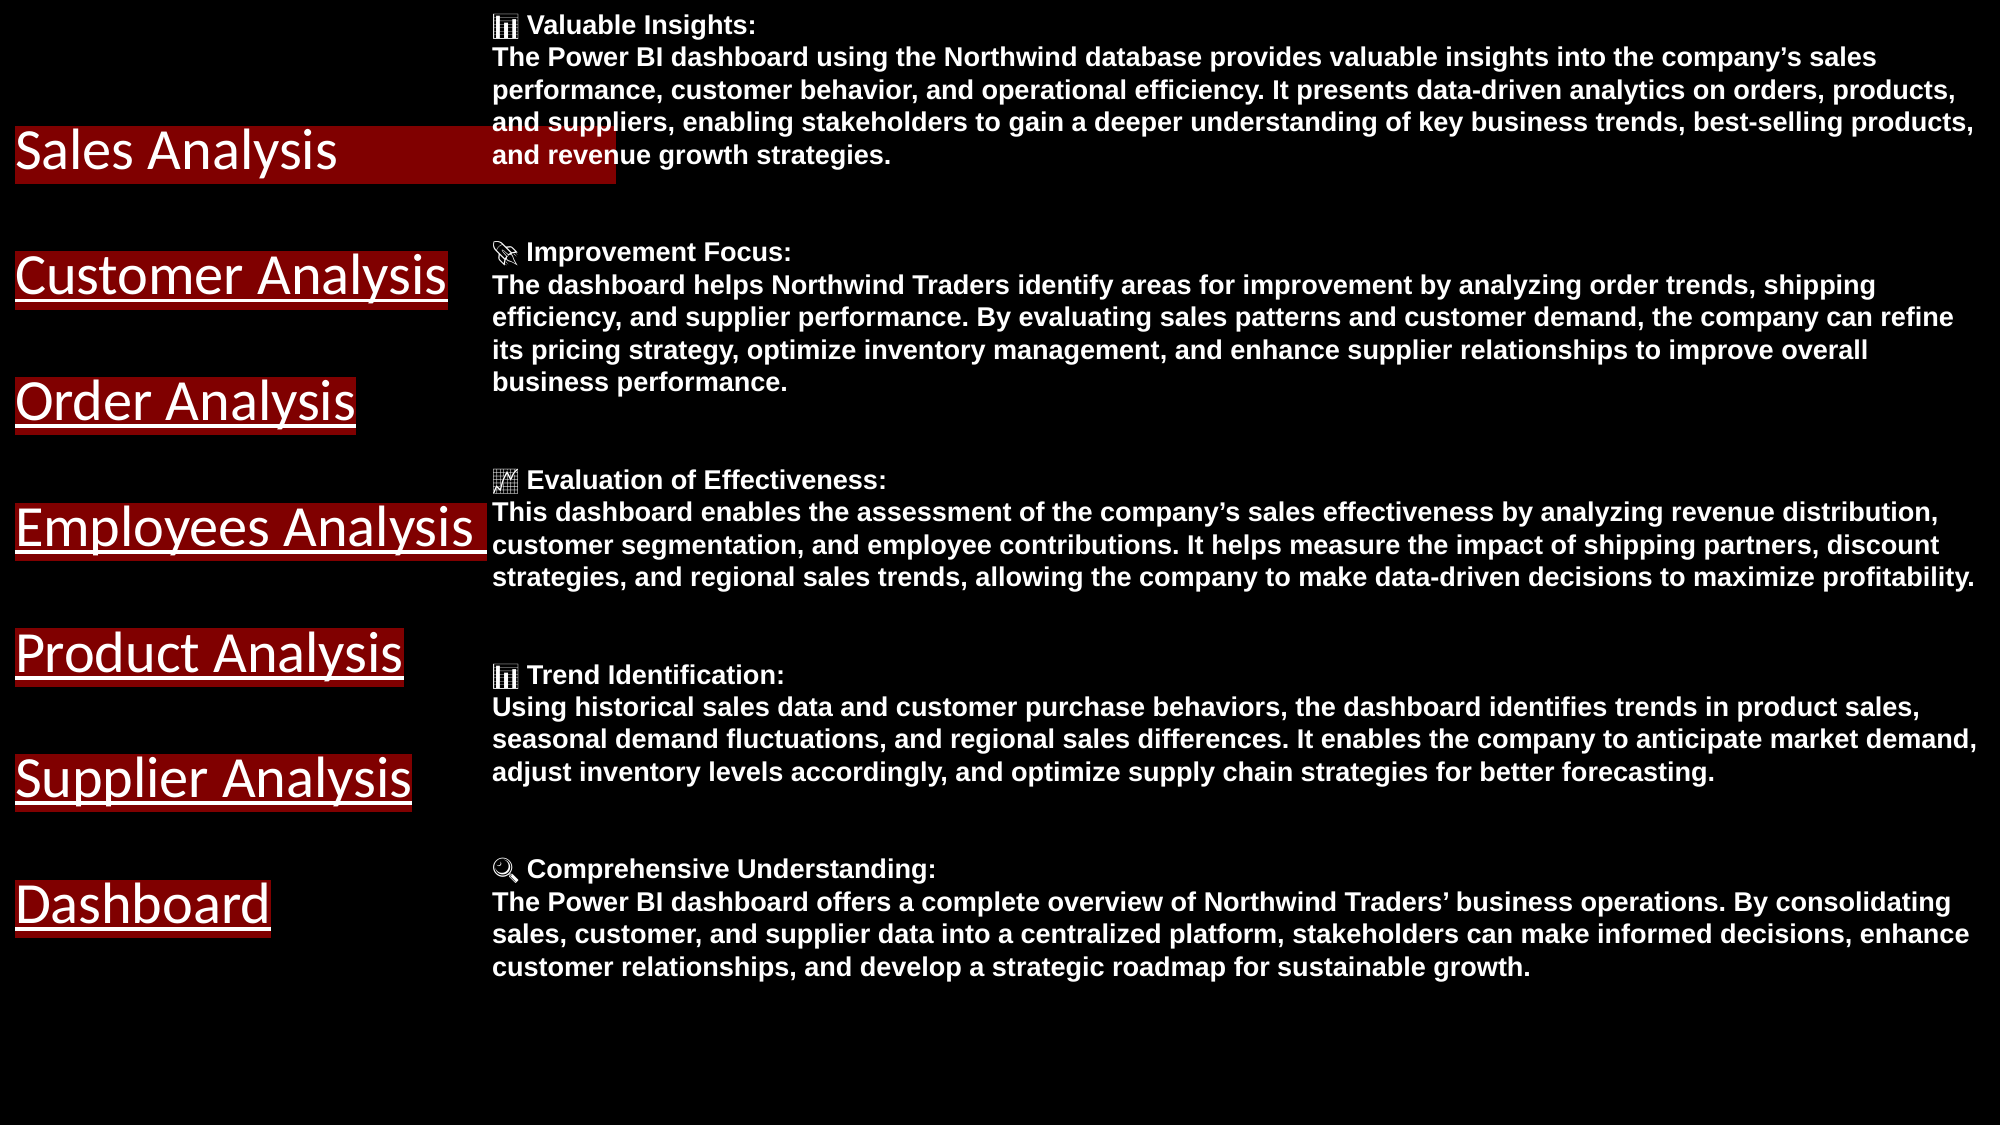

📊 Valuable Insights:
The Power BI dashboard using the Northwind database provides valuable insights into the company’s sales performance, customer behavior, and operational efficiency. It presents data-driven analytics on orders, products, and suppliers, enabling stakeholders to gain a deeper understanding of key business trends, best-selling products, and revenue growth strategies.

🚀 Improvement Focus:
The dashboard helps Northwind Traders identify areas for improvement by analyzing order trends, shipping efficiency, and supplier performance. By evaluating sales patterns and customer demand, the company can refine its pricing strategy, optimize inventory management, and enhance supplier relationships to improve overall business performance.

📈 Evaluation of Effectiveness:
This dashboard enables the assessment of the company’s sales effectiveness by analyzing revenue distribution, customer segmentation, and employee contributions. It helps measure the impact of shipping partners, discount strategies, and regional sales trends, allowing the company to make data-driven decisions to maximize profitability.

📊 Trend Identification:
Using historical sales data and customer purchase behaviors, the dashboard identifies trends in product sales, seasonal demand fluctuations, and regional sales differences. It enables the company to anticipate market demand, adjust inventory levels accordingly, and optimize supply chain strategies for better forecasting.

🔍 Comprehensive Understanding:
The Power BI dashboard offers a complete overview of Northwind Traders’ business operations. By consolidating sales, customer, and supplier data into a centralized platform, stakeholders can make informed decisions, enhance customer relationships, and develop a strategic roadmap for sustainable growth.

# Sales Analysis Customer Analysis Order Analysis Employees Analysis Product Analysis Supplier Analysis Dashboard